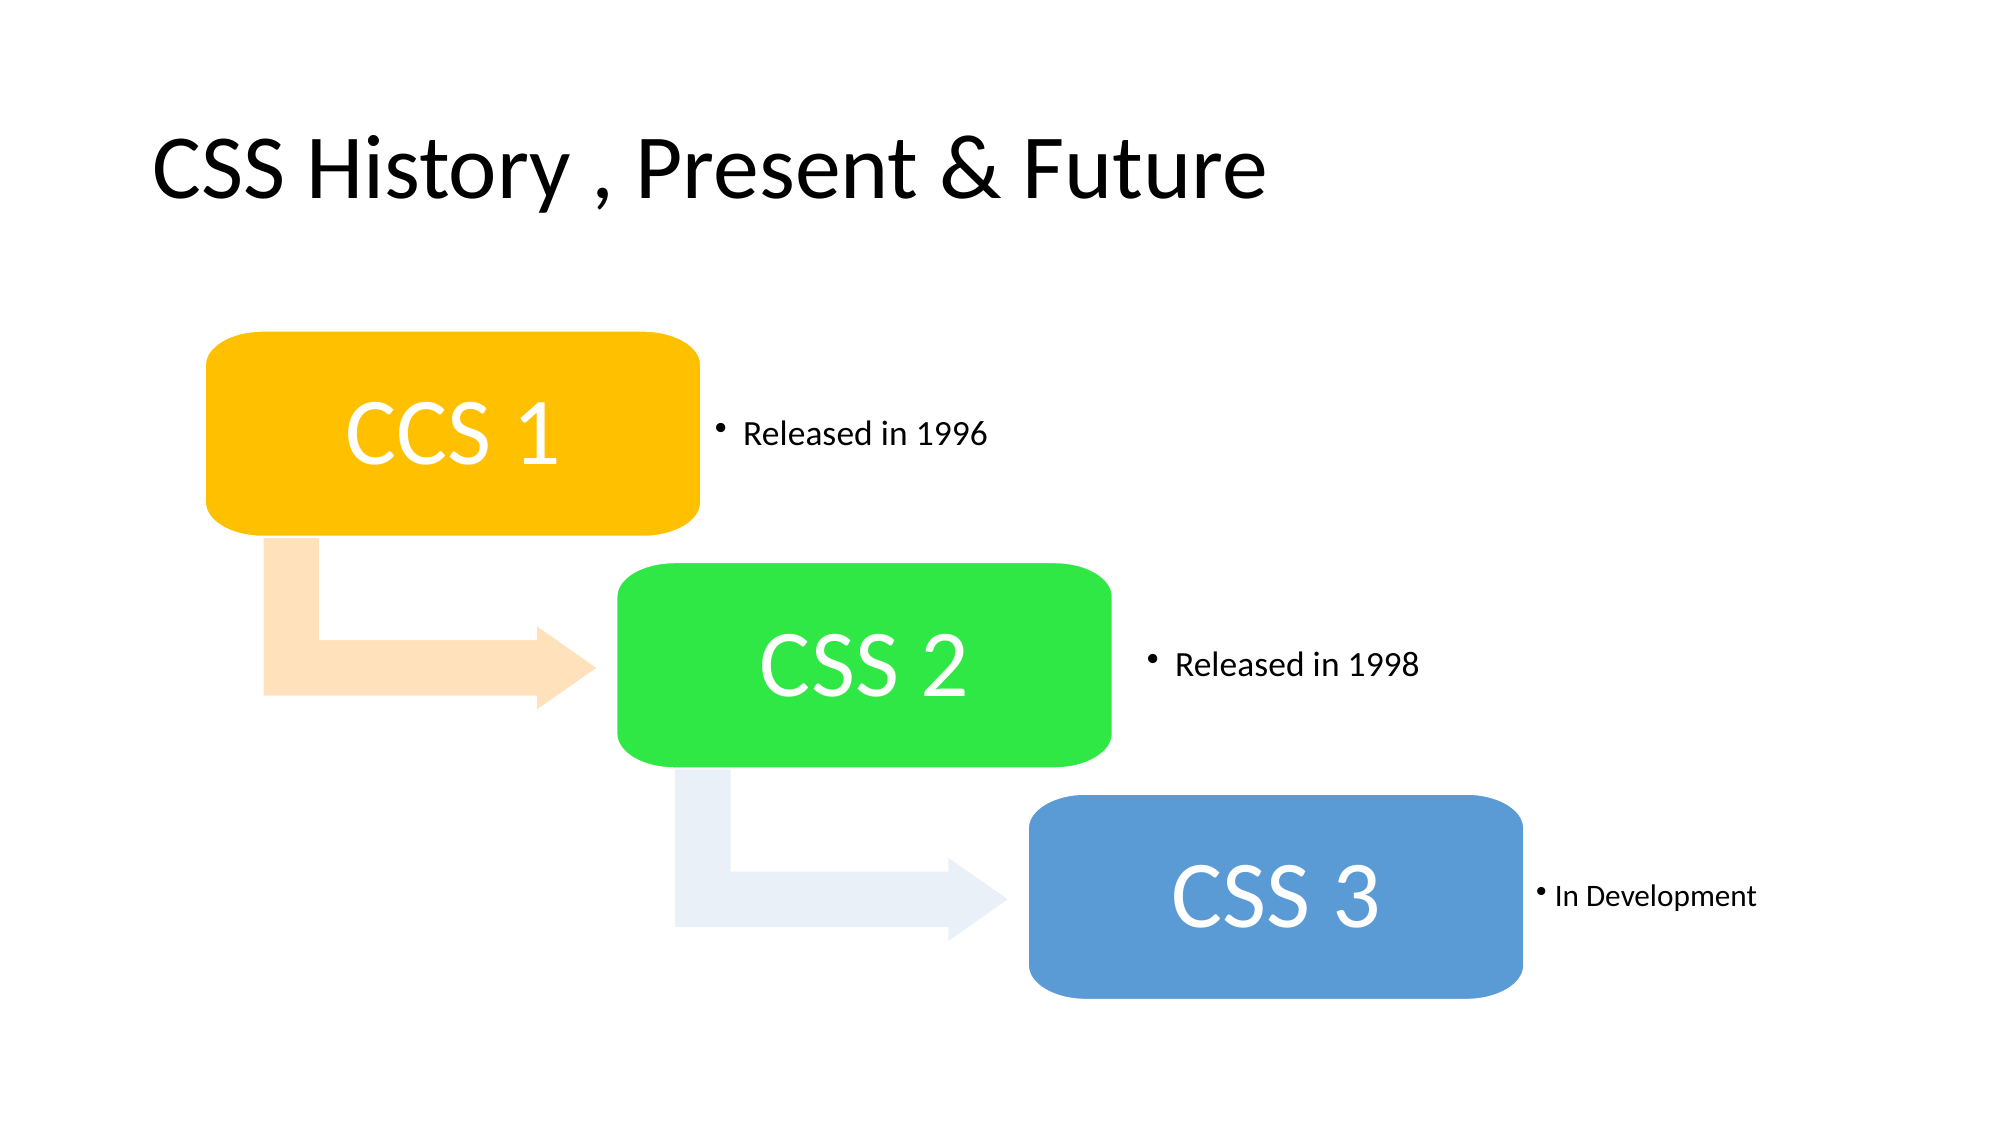

# CSS History , Present & Future
CCS 1
Released in 1996

CSS 2
Released in 1998

CSS 3
In Development